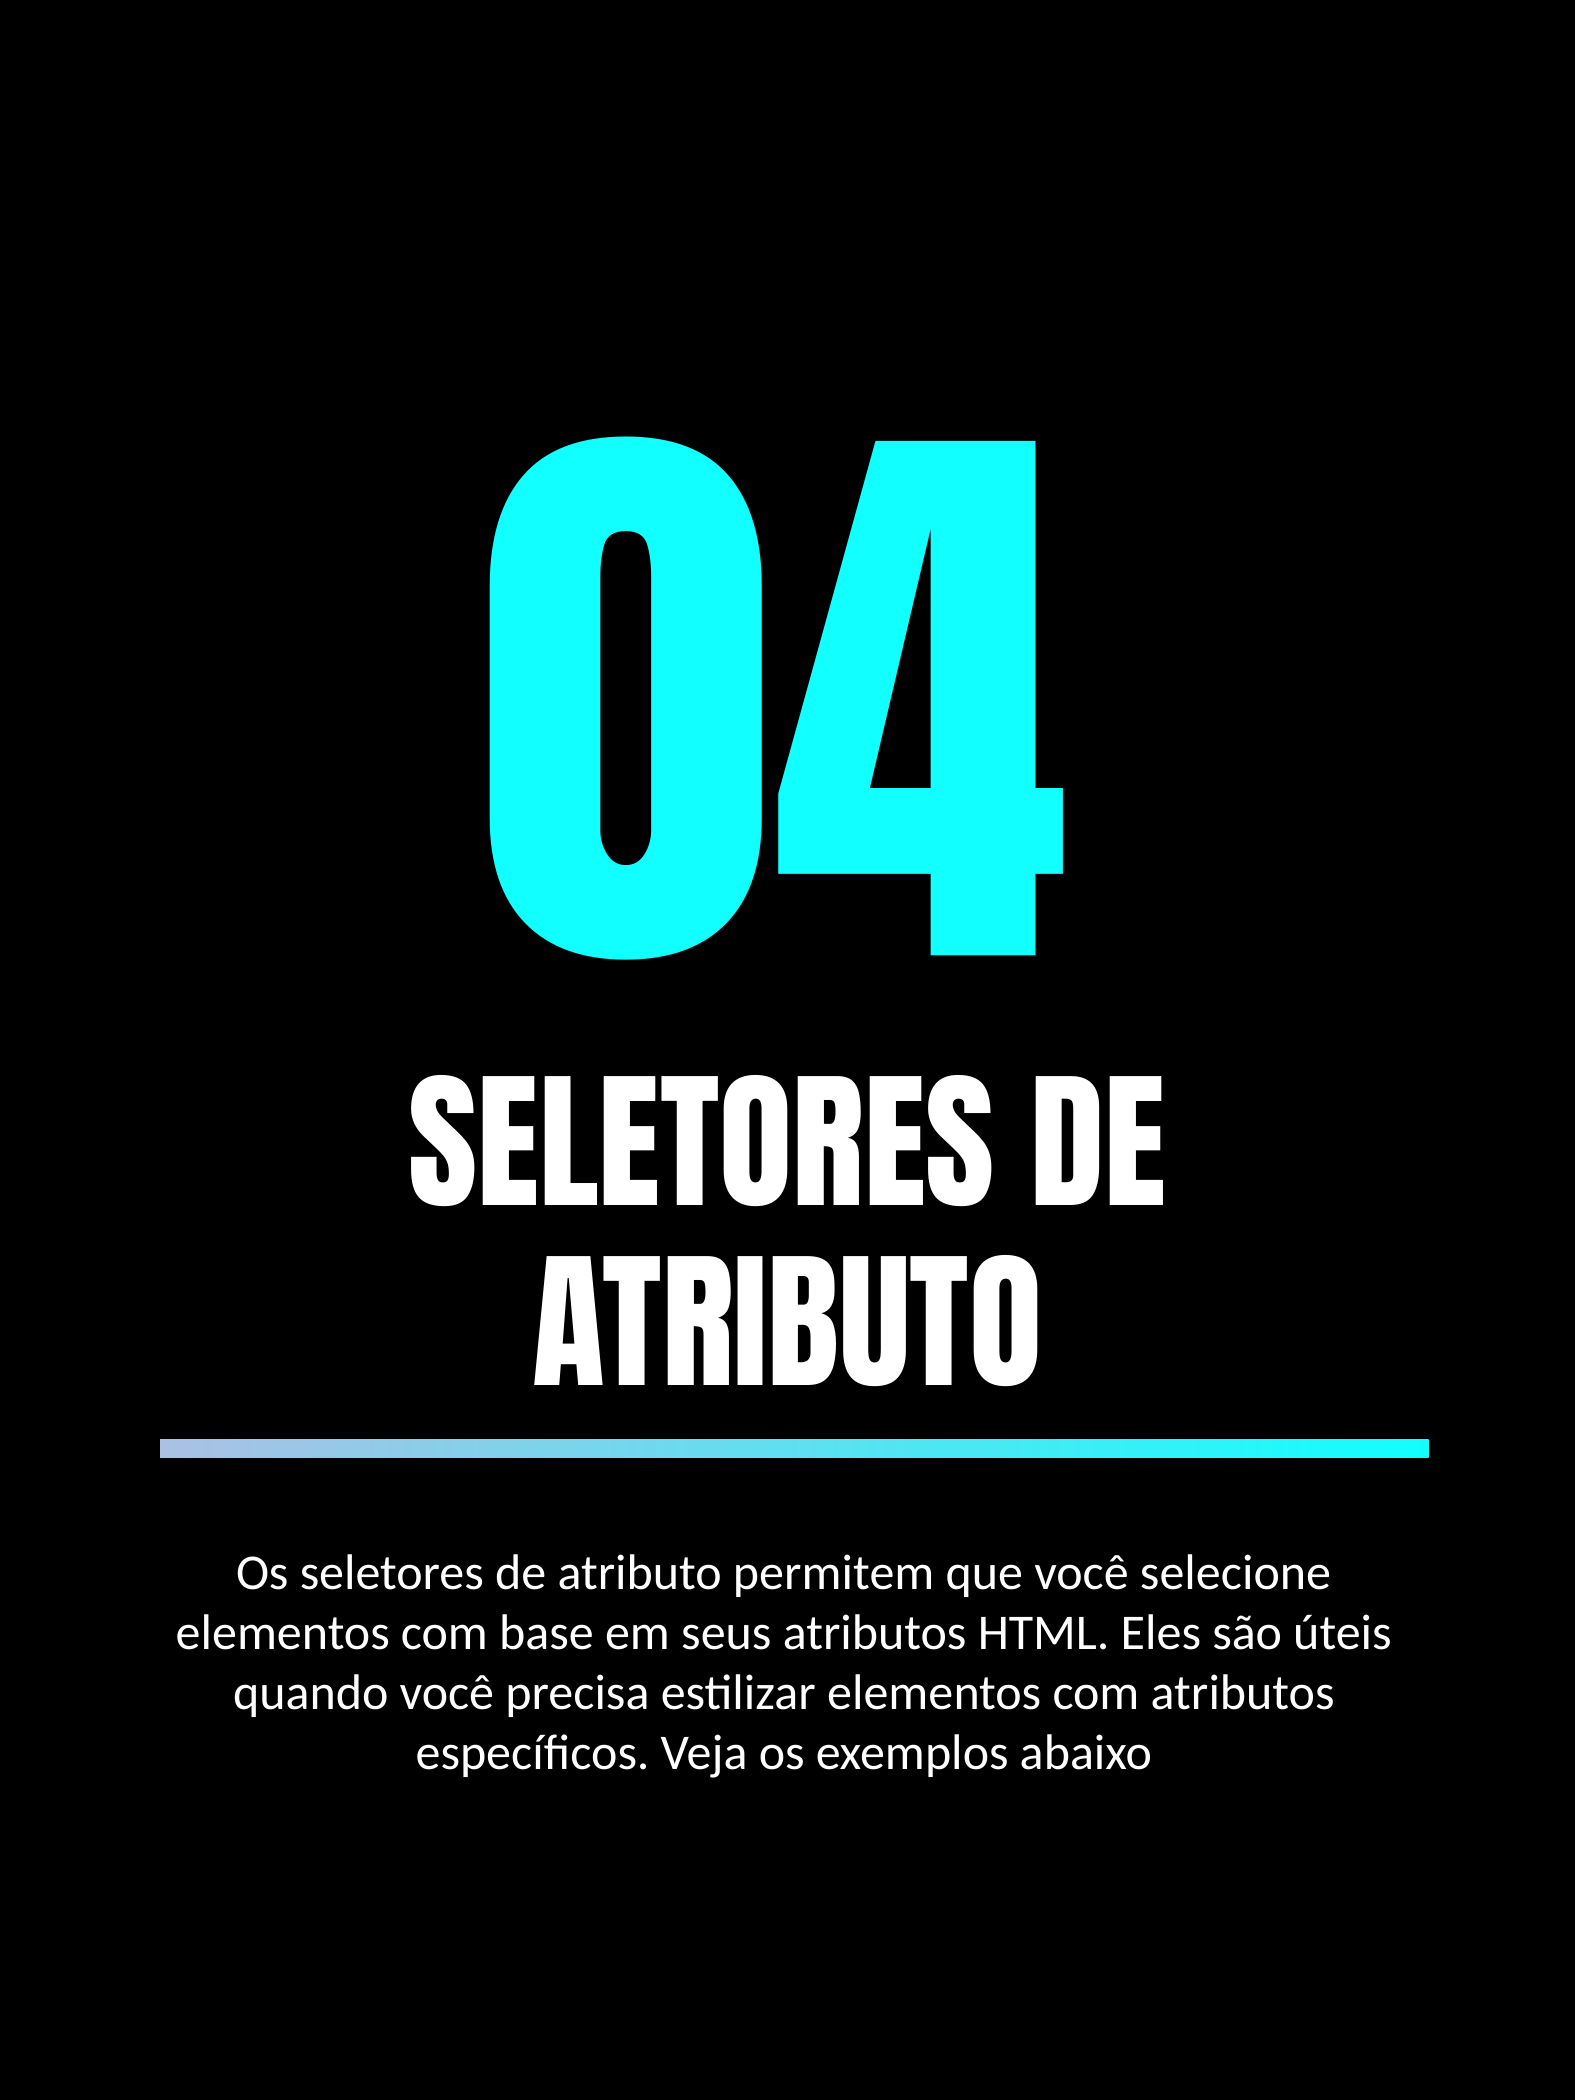

04
SELETORES DE ATRIBUTO

Os seletores de atributo permitem que você selecione elementos com base em seus atributos HTML. Eles são úteis quando você precisa estilizar elementos com atributos específicos. Veja os exemplos abaixo
SELETORES CSS – KEILA MOLONI
12